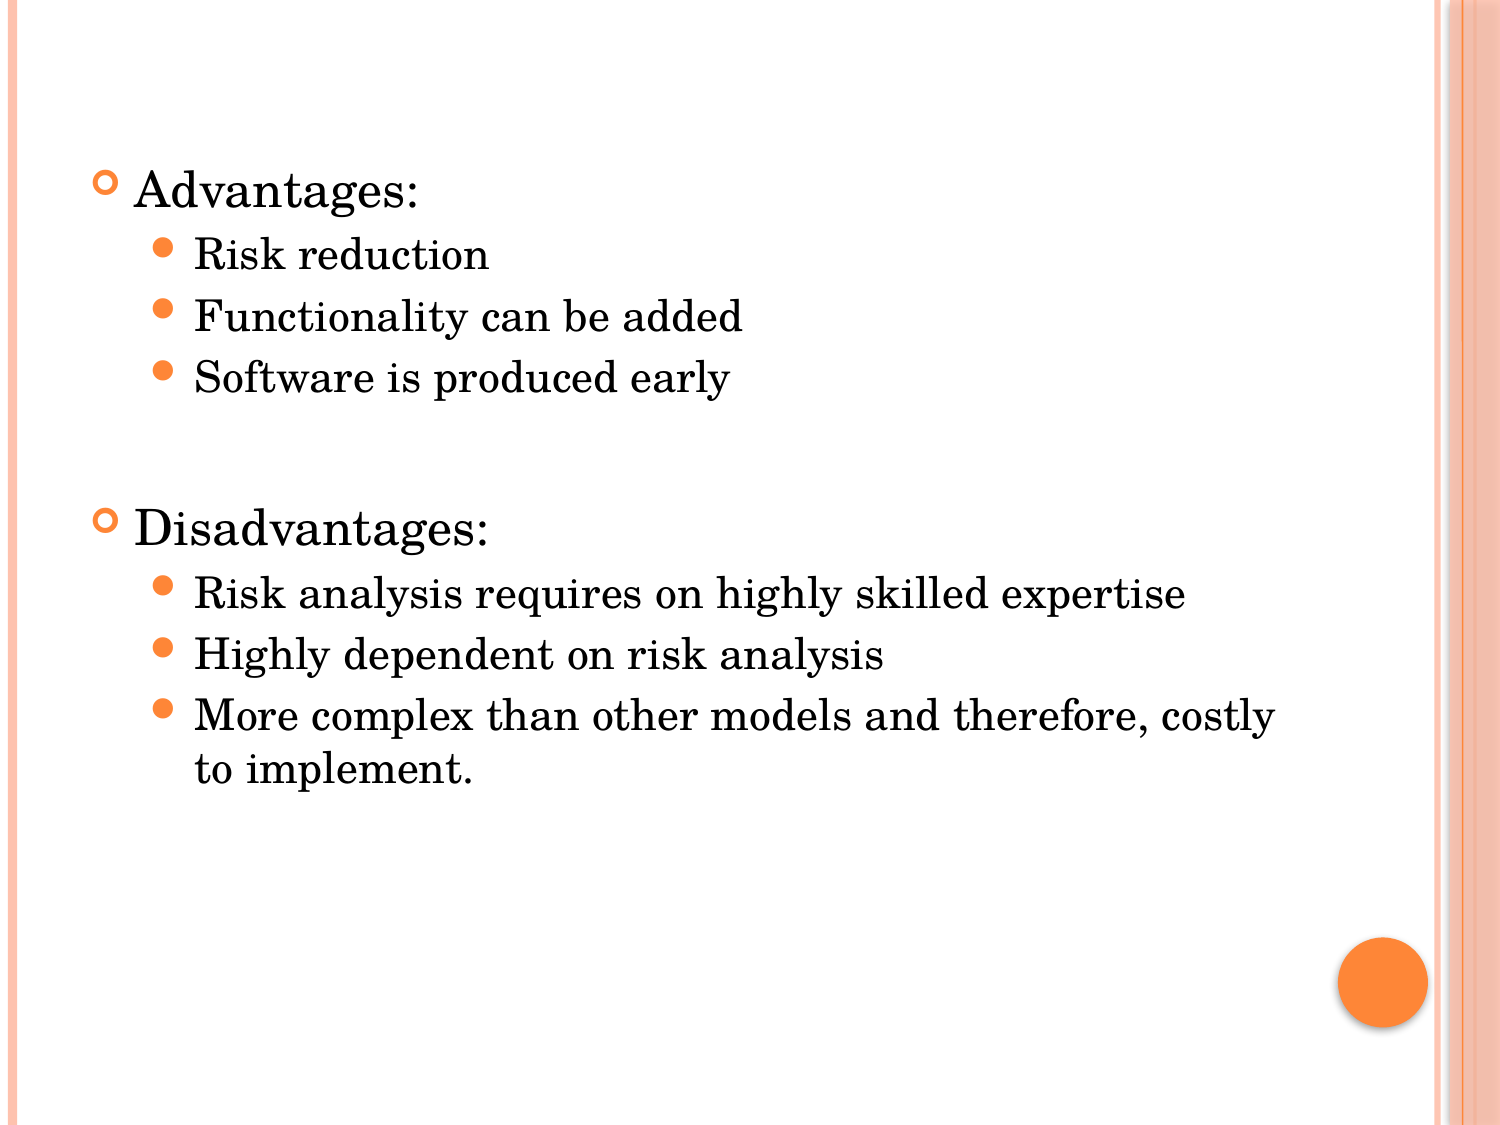

Advantages:
Risk reduction
Functionality can be added
Software is produced early

Disadvantages:
Risk analysis requires on highly skilled expertise
Highly dependent on risk analysis
More complex than other models and therefore, costly to implement.